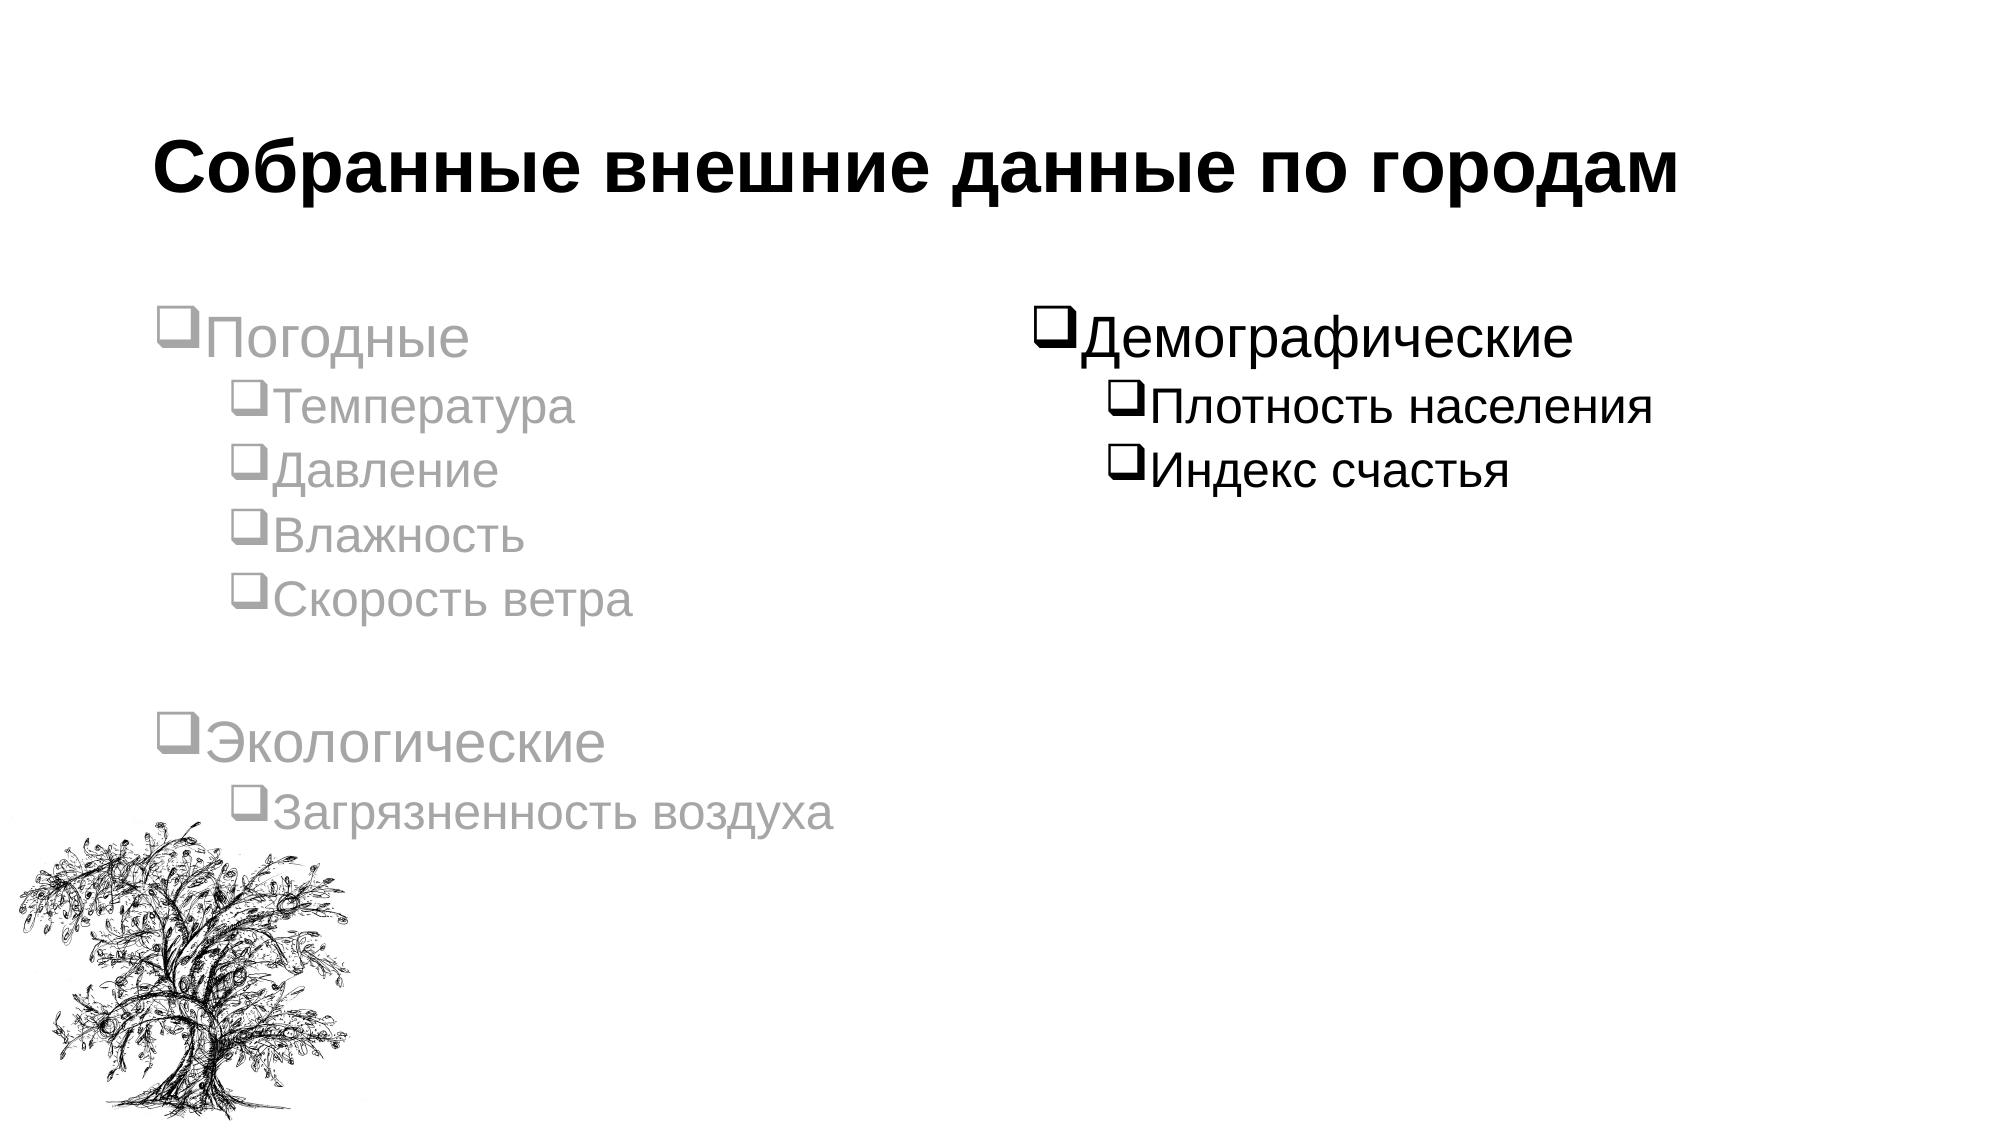

# Собранные внешние данные по городам
Погодные
Температура
Давление
Влажность
Скорость ветра

Экологические
Загрязненность воздуха

Демографические
Плотность населения
Индекс счастья